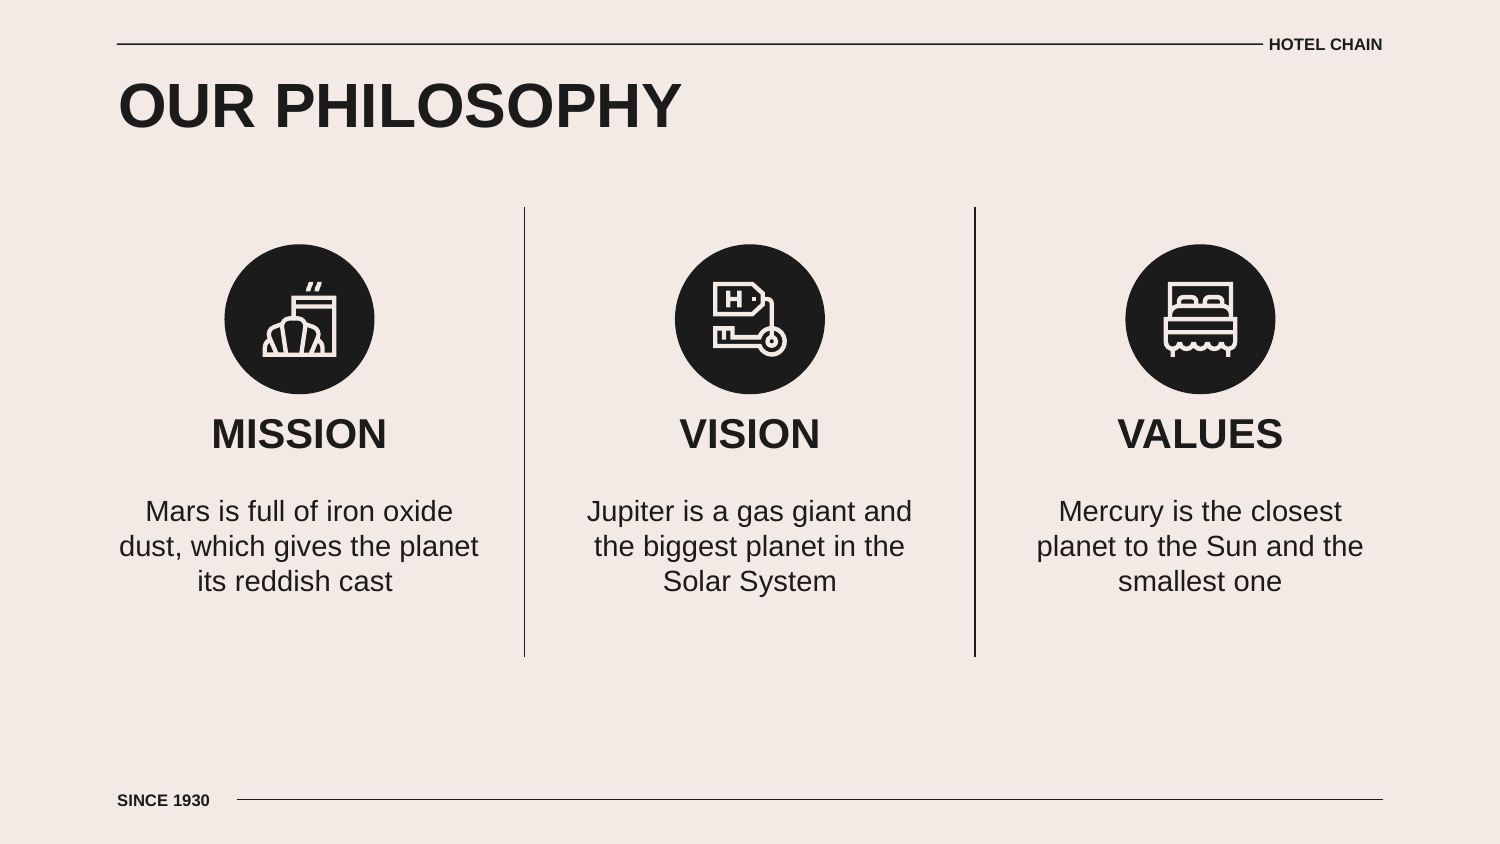

HOTEL CHAIN
# OUR PHILOSOPHY

MISSION
VISION
VALUES
Mars is full of iron oxide dust, which gives the planet its reddish cast
Jupiter is a gas giant and the biggest planet in the Solar System
Mercury is the closest planet to the Sun and the smallest one
SINCE 1930